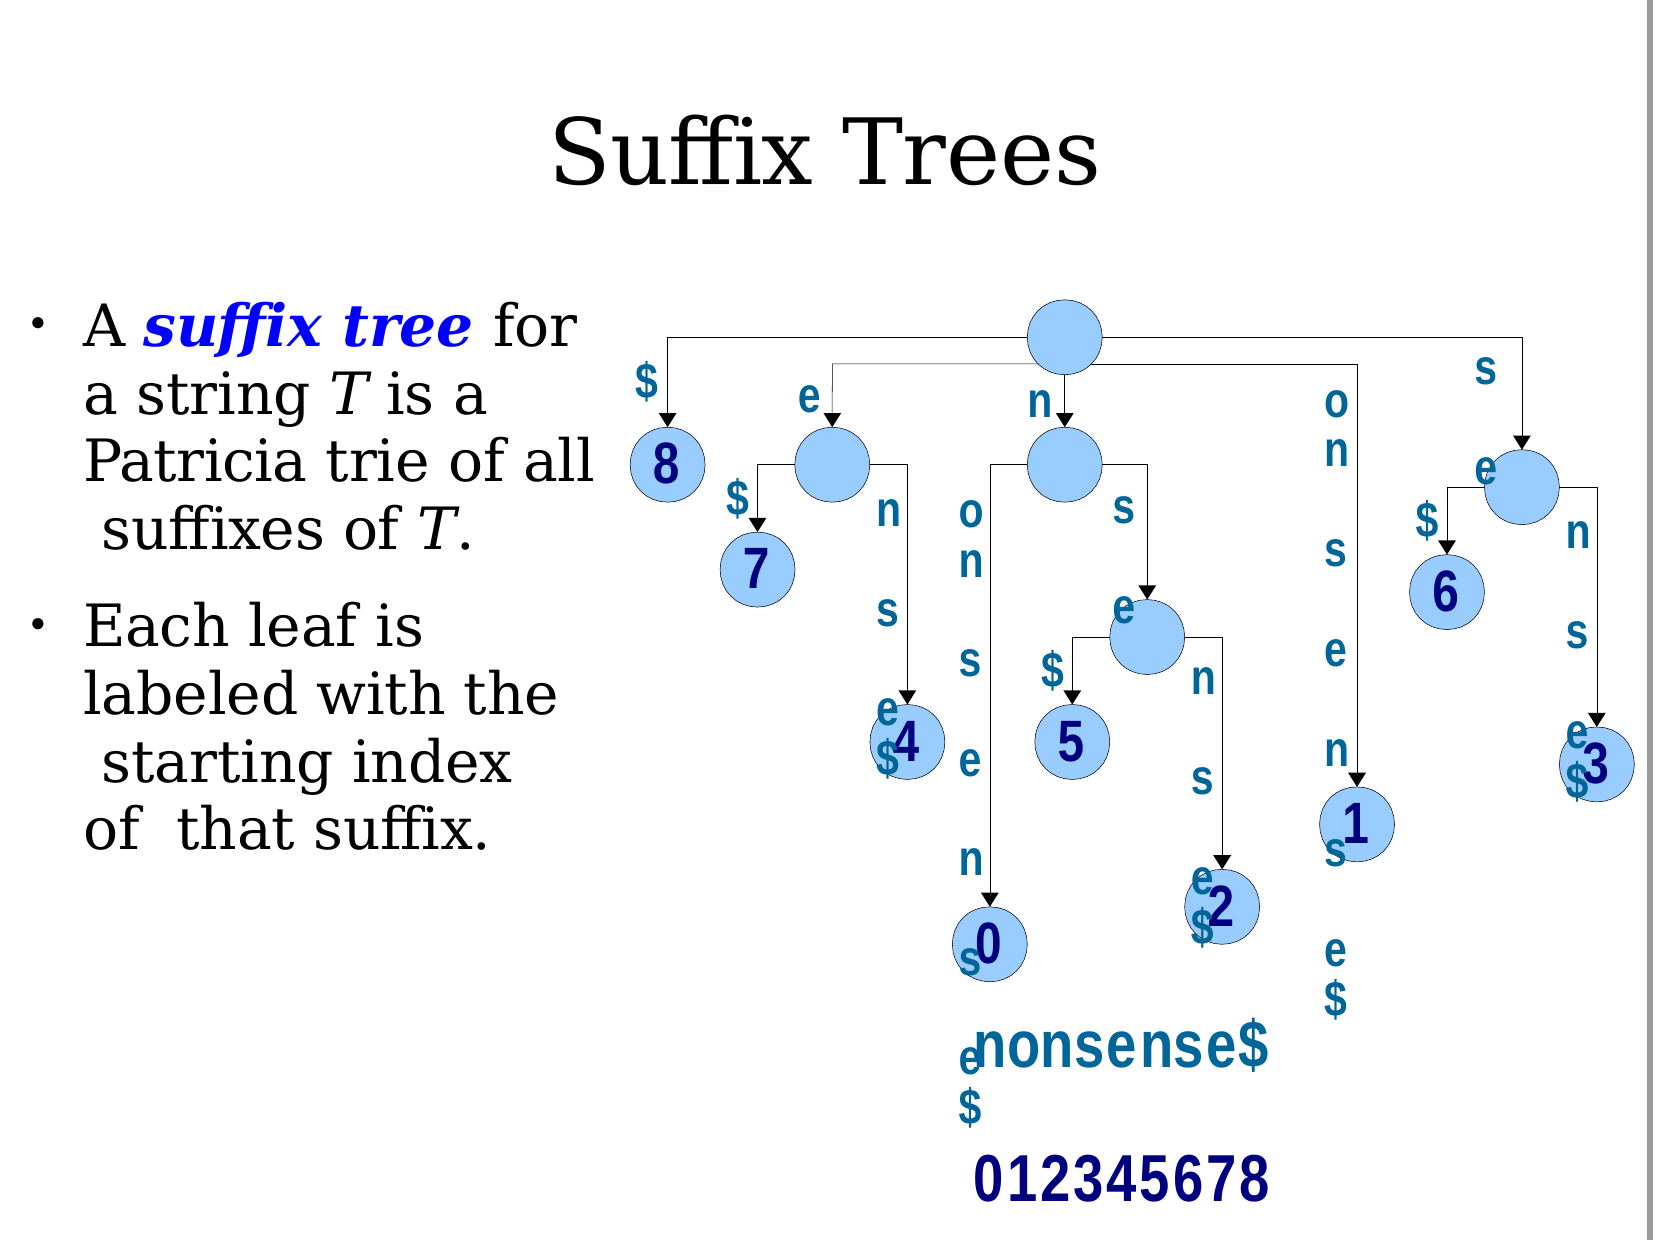

# Suffix Trees
A suffix tree for  a string T is a  Patricia trie of all  suffixes of T.
Each leaf is  labeled with the  starting index of  that suffix.

●
s  e

$
e

o
n

n  s  e  n  s  e
$
8

$

s  e
n  s  e
$
o
$

n  s  e
$

n  s  e  n  s  e
$
7

6

●

$

n  s  e
$

4
5

3

1

2

0

nonsense$  012345678